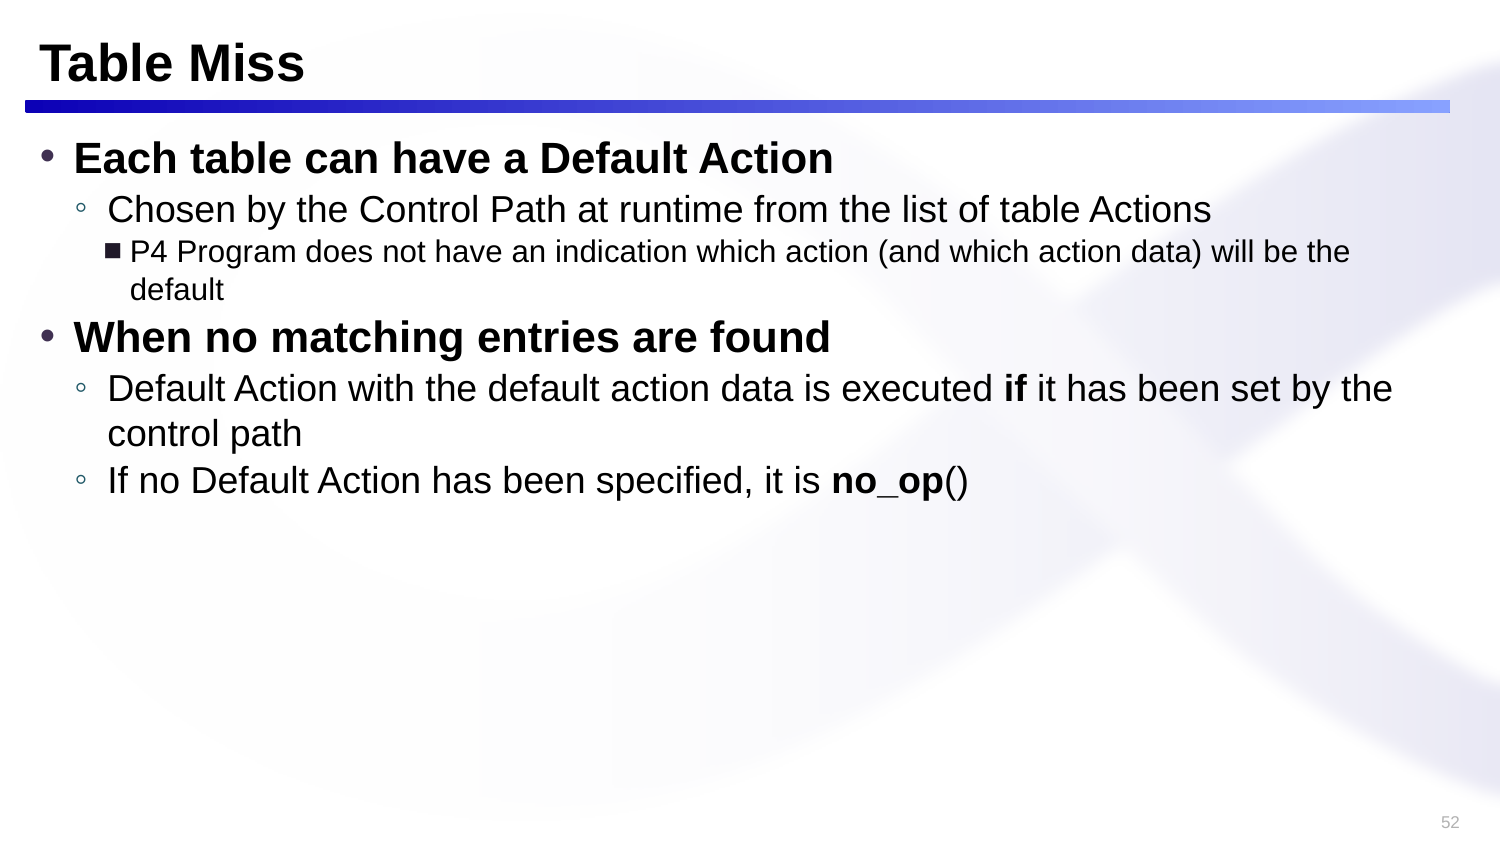

# Table Miss
Each table can have a Default Action
Chosen by the Control Path at runtime from the list of table Actions
P4 Program does not have an indication which action (and which action data) will be the default
When no matching entries are found
Default Action with the default action data is executed if it has been set by the control path
If no Default Action has been specified, it is no_op()
52